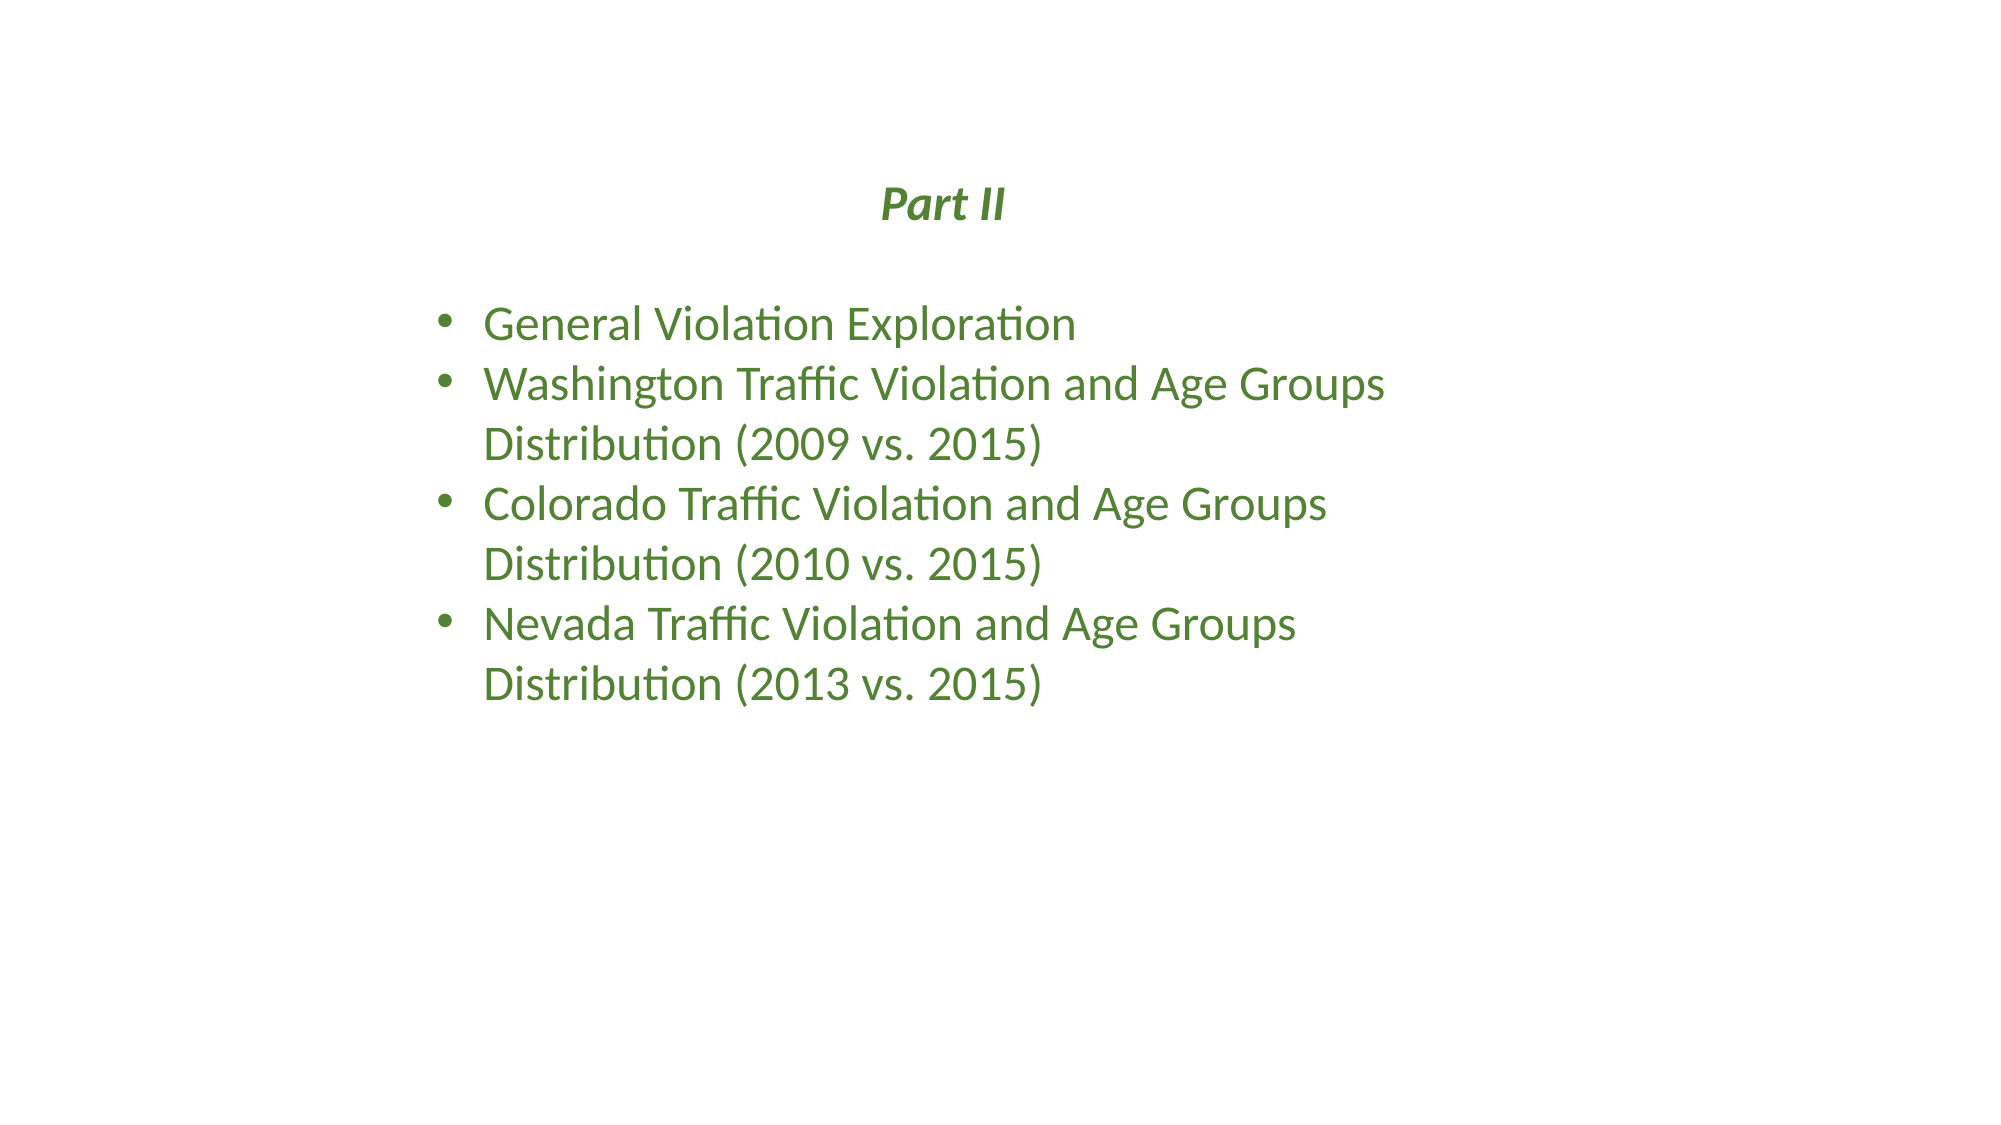

Part II

General Violation Exploration
Washington Traffic Violation and Age Groups Distribution (2009 vs. 2015)
Colorado Traffic Violation and Age Groups Distribution (2010 vs. 2015)
Nevada Traffic Violation and Age Groups Distribution (2013 vs. 2015)